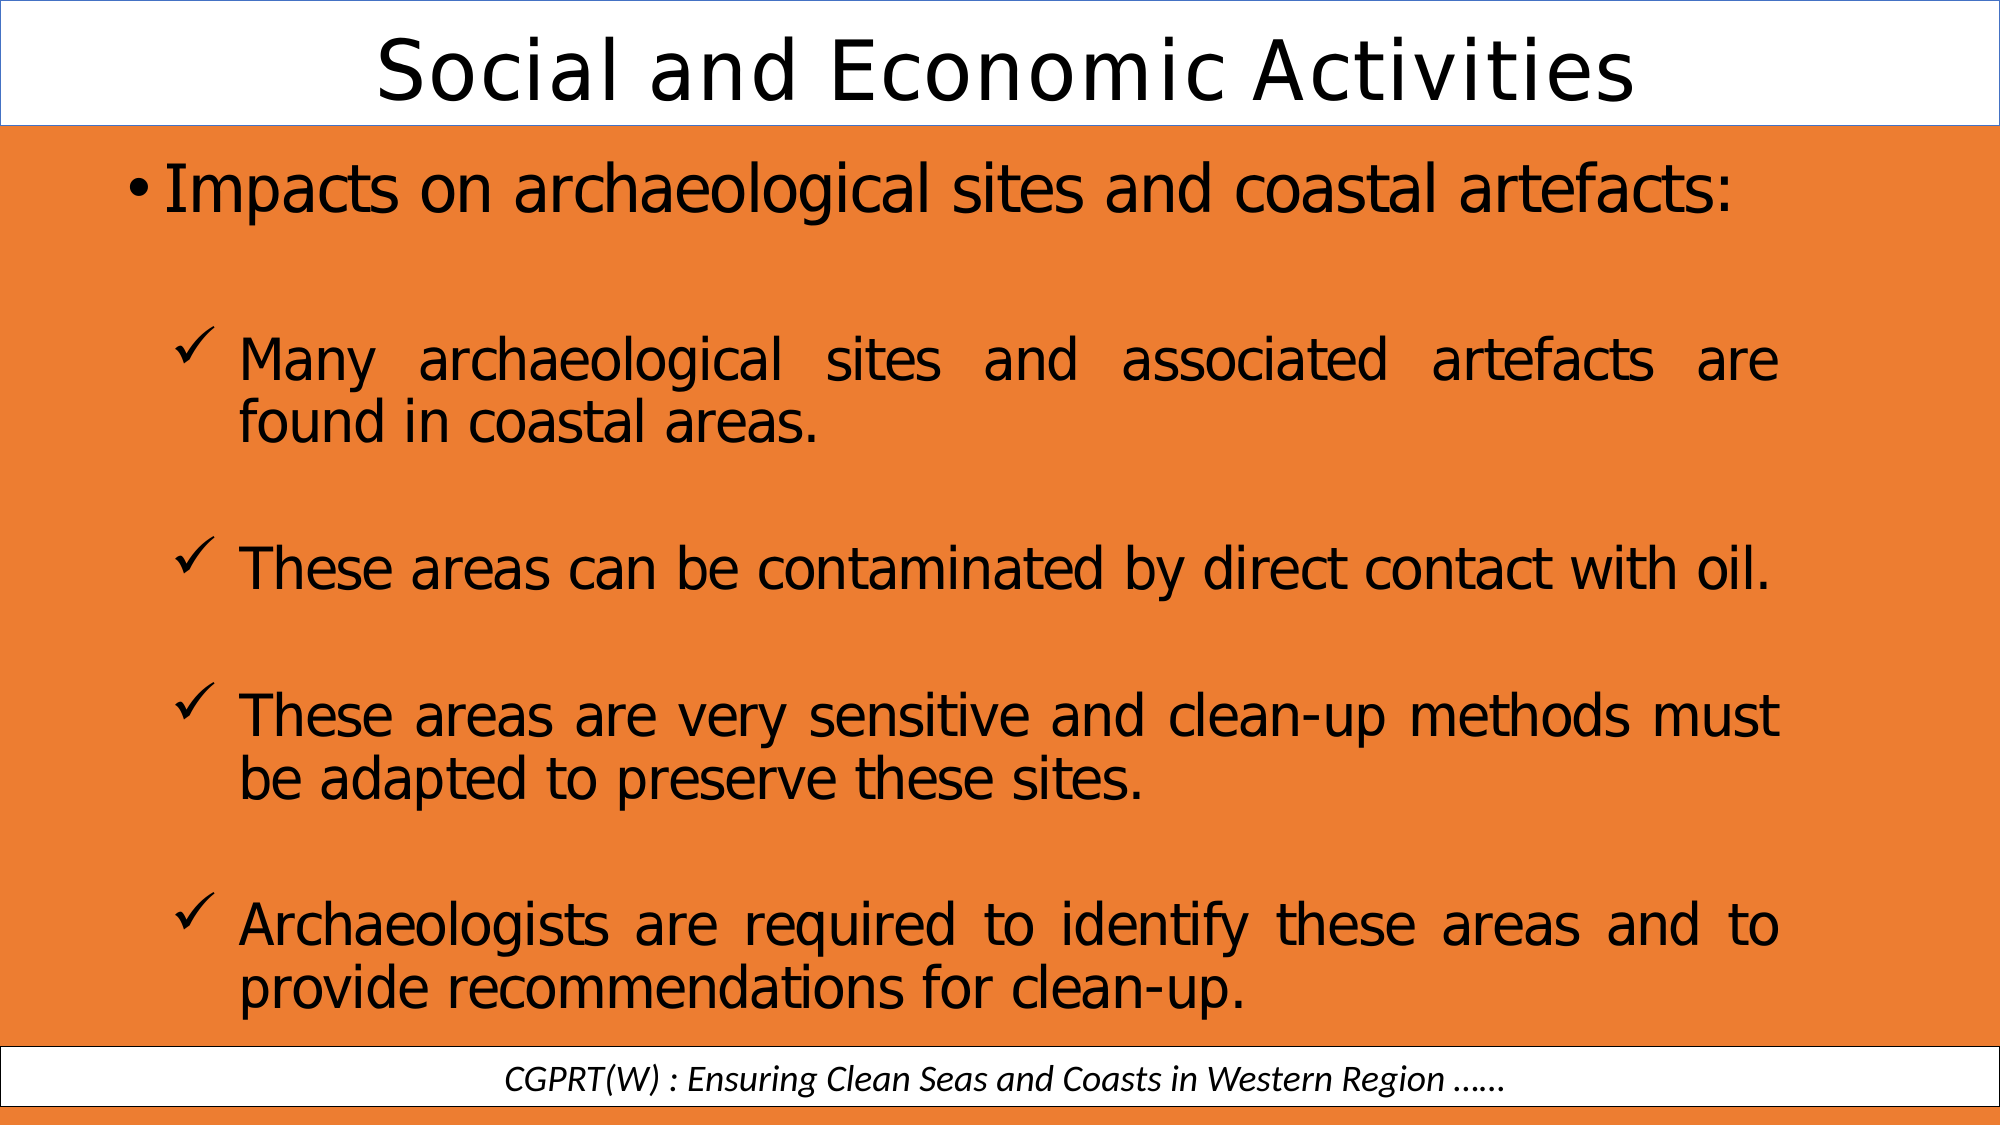

Social and Economic Activities
Impacts on archaeological sites and coastal artefacts:

Many archaeological sites and associated artefacts are found in coastal areas.

These areas can be contaminated by direct contact with oil.

These areas are very sensitive and clean-up methods must be adapted to preserve these sites.

Archaeologists are required to identify these areas and to provide recommendations for clean-up.
 CGPRT(W) : Ensuring Clean Seas and Coasts in Western Region ……